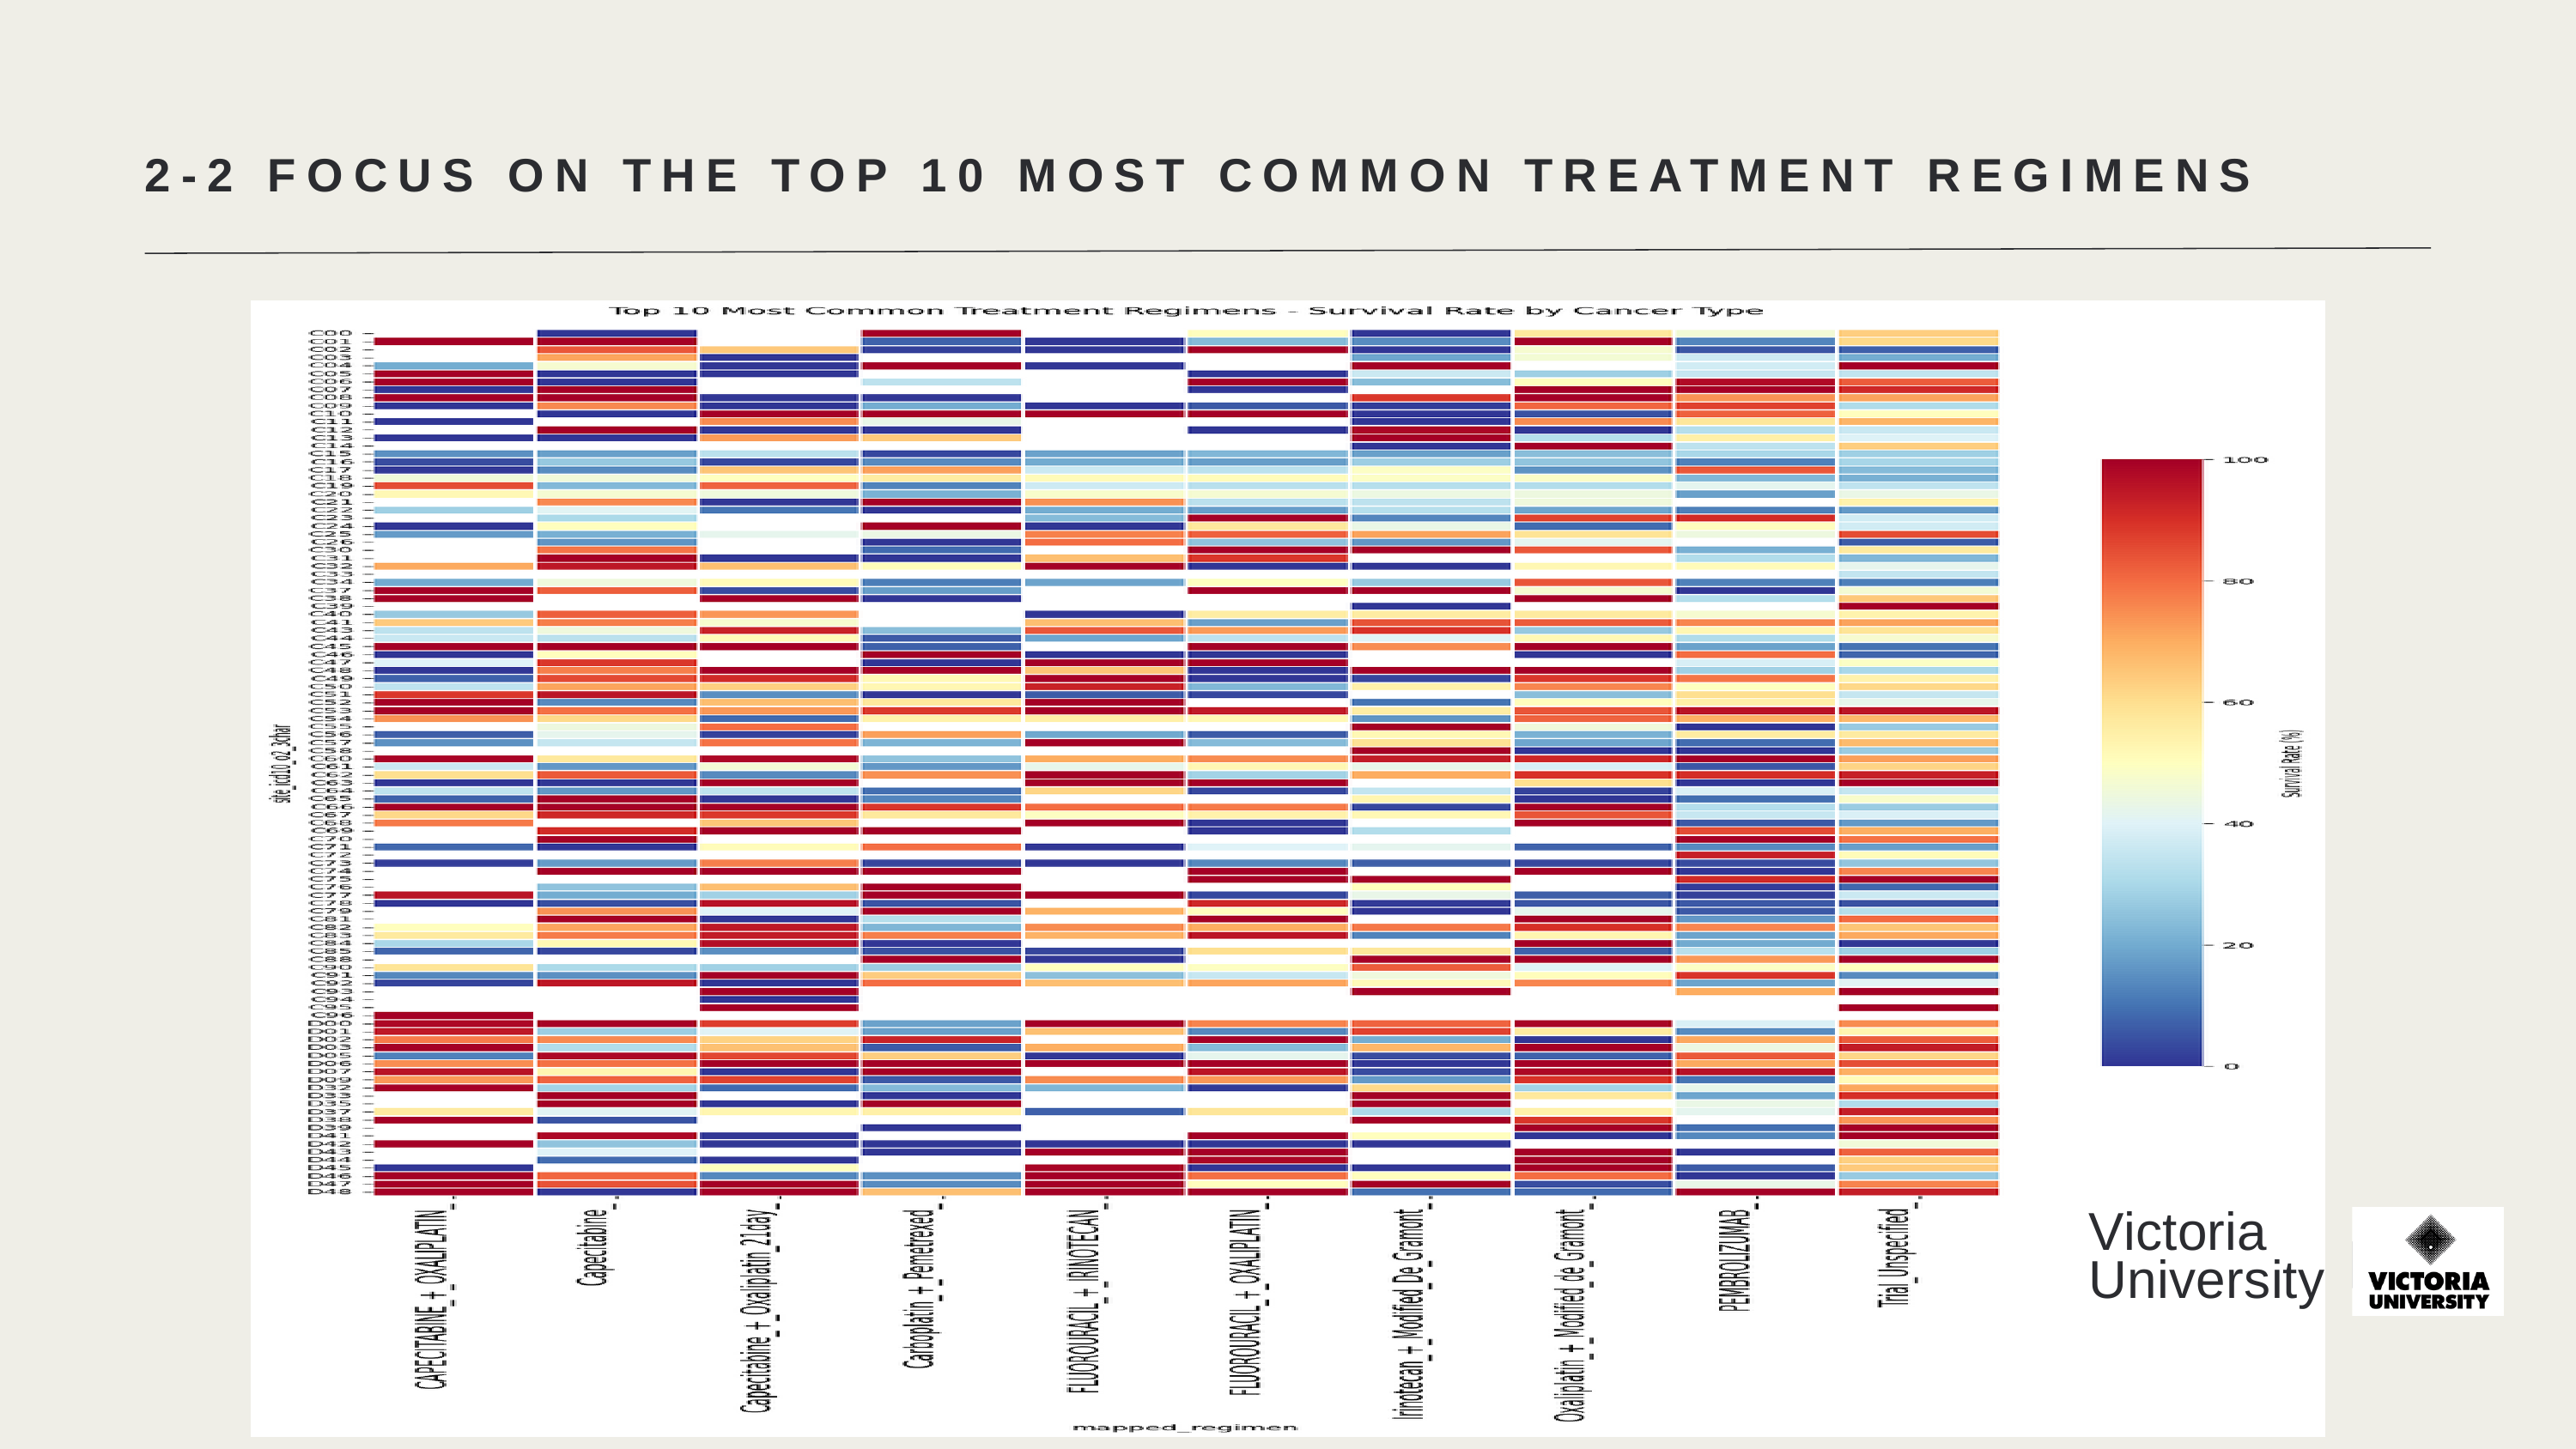

2-2 FOCUS ON THE TOP 10 MOST COMMON TREATMENT REGIMENS

Victoria
University